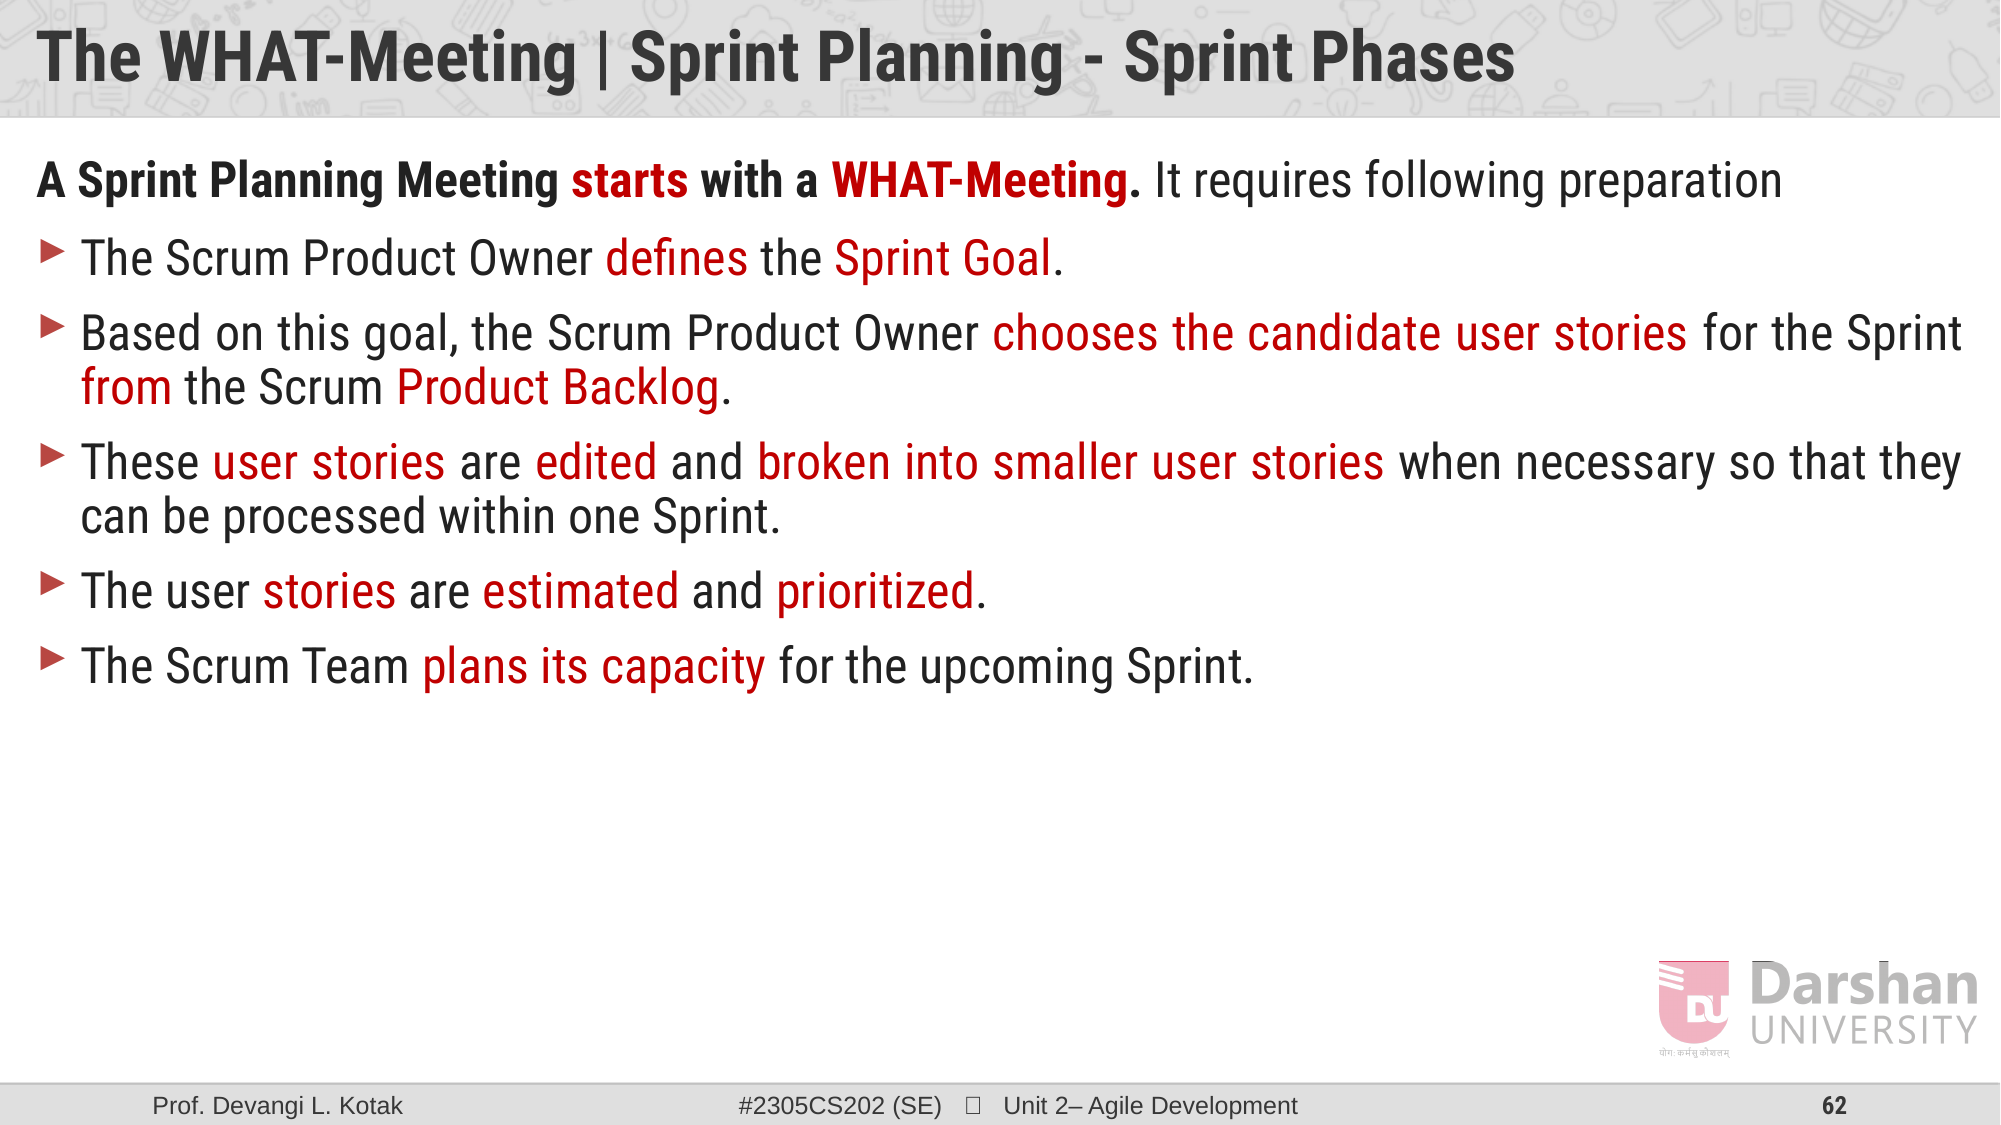

# The WHAT-Meeting | Sprint Planning - Sprint Phases
A Sprint Planning Meeting starts with a WHAT-Meeting. It requires following preparation
The Scrum Product Owner defines the Sprint Goal.
Based on this goal, the Scrum Product Owner chooses the candidate user stories for the Sprint from the Scrum Product Backlog.
These user stories are edited and broken into smaller user stories when necessary so that they can be processed within one Sprint.
The user stories are estimated and prioritized.
The Scrum Team plans its capacity for the upcoming Sprint.